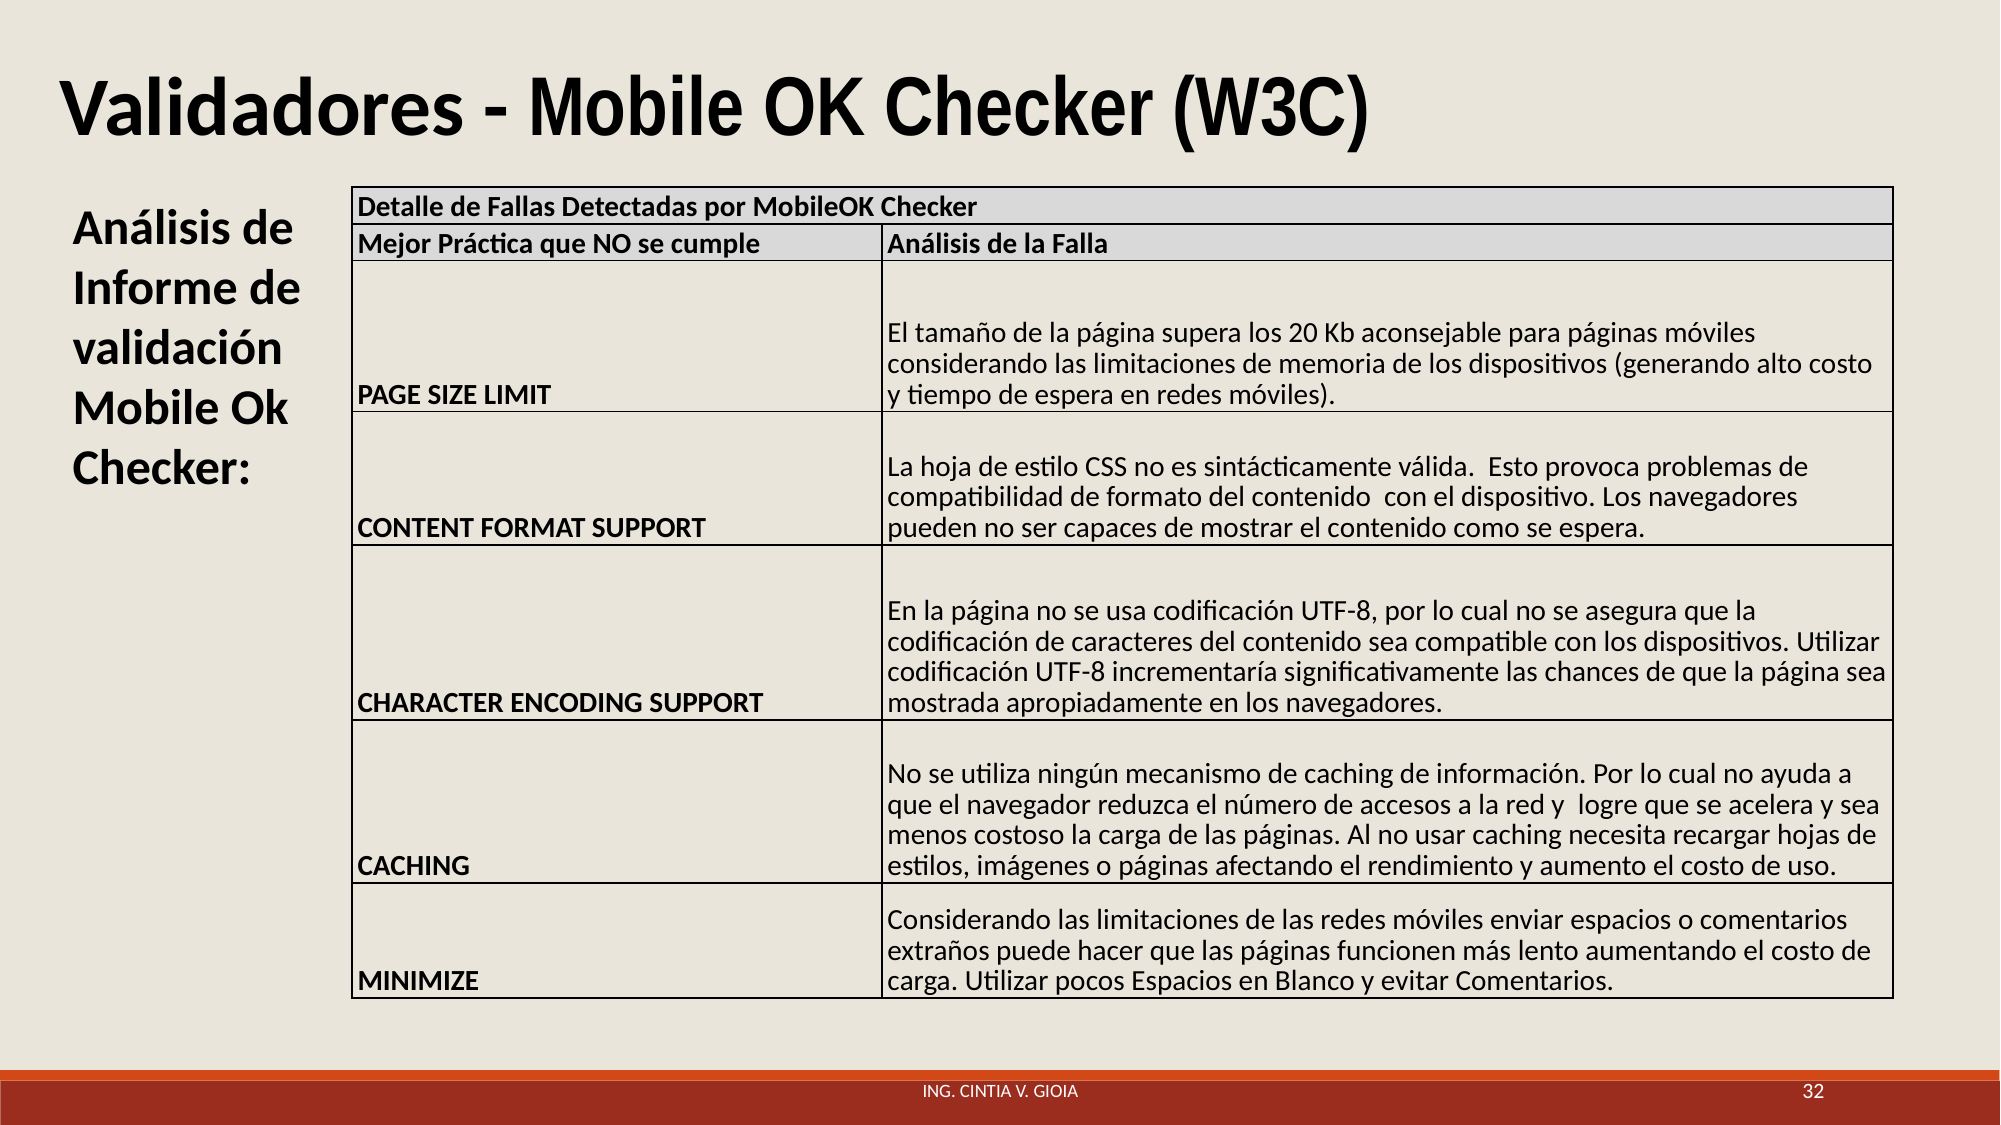

Validadores - Mobile OK Checker (W3C)

Análisis de Informe de validación Mobile Ok Checker:

| Detalle de Fallas Detectadas por MobileOK Checker |  |
| --- | --- |
| Mejor Práctica que NO se cumple | Análisis de la Falla |
| PAGE SIZE LIMIT | El tamaño de la página supera los 20 Kb aconsejable para páginas móviles considerando las limitaciones de memoria de los dispositivos (generando alto costo y tiempo de espera en redes móviles). |
| CONTENT FORMAT SUPPORT | La hoja de estilo CSS no es sintácticamente válida. Esto provoca problemas de compatibilidad de formato del contenido con el dispositivo. Los navegadores pueden no ser capaces de mostrar el contenido como se espera. |
| CHARACTER ENCODING SUPPORT | En la página no se usa codificación UTF-8, por lo cual no se asegura que la codificación de caracteres del contenido sea compatible con los dispositivos. Utilizar codificación UTF-8 incrementaría significativamente las chances de que la página sea mostrada apropiadamente en los navegadores. |
| CACHING | No se utiliza ningún mecanismo de caching de información. Por lo cual no ayuda a que el navegador reduzca el número de accesos a la red y logre que se acelera y sea menos costoso la carga de las páginas. Al no usar caching necesita recargar hojas de estilos, imágenes o páginas afectando el rendimiento y aumento el costo de uso. |
| MINIMIZE | Considerando las limitaciones de las redes móviles enviar espacios o comentarios extraños puede hacer que las páginas funcionen más lento aumentando el costo de carga. Utilizar pocos Espacios en Blanco y evitar Comentarios. |
Ing. Cintia V. Gioia
32